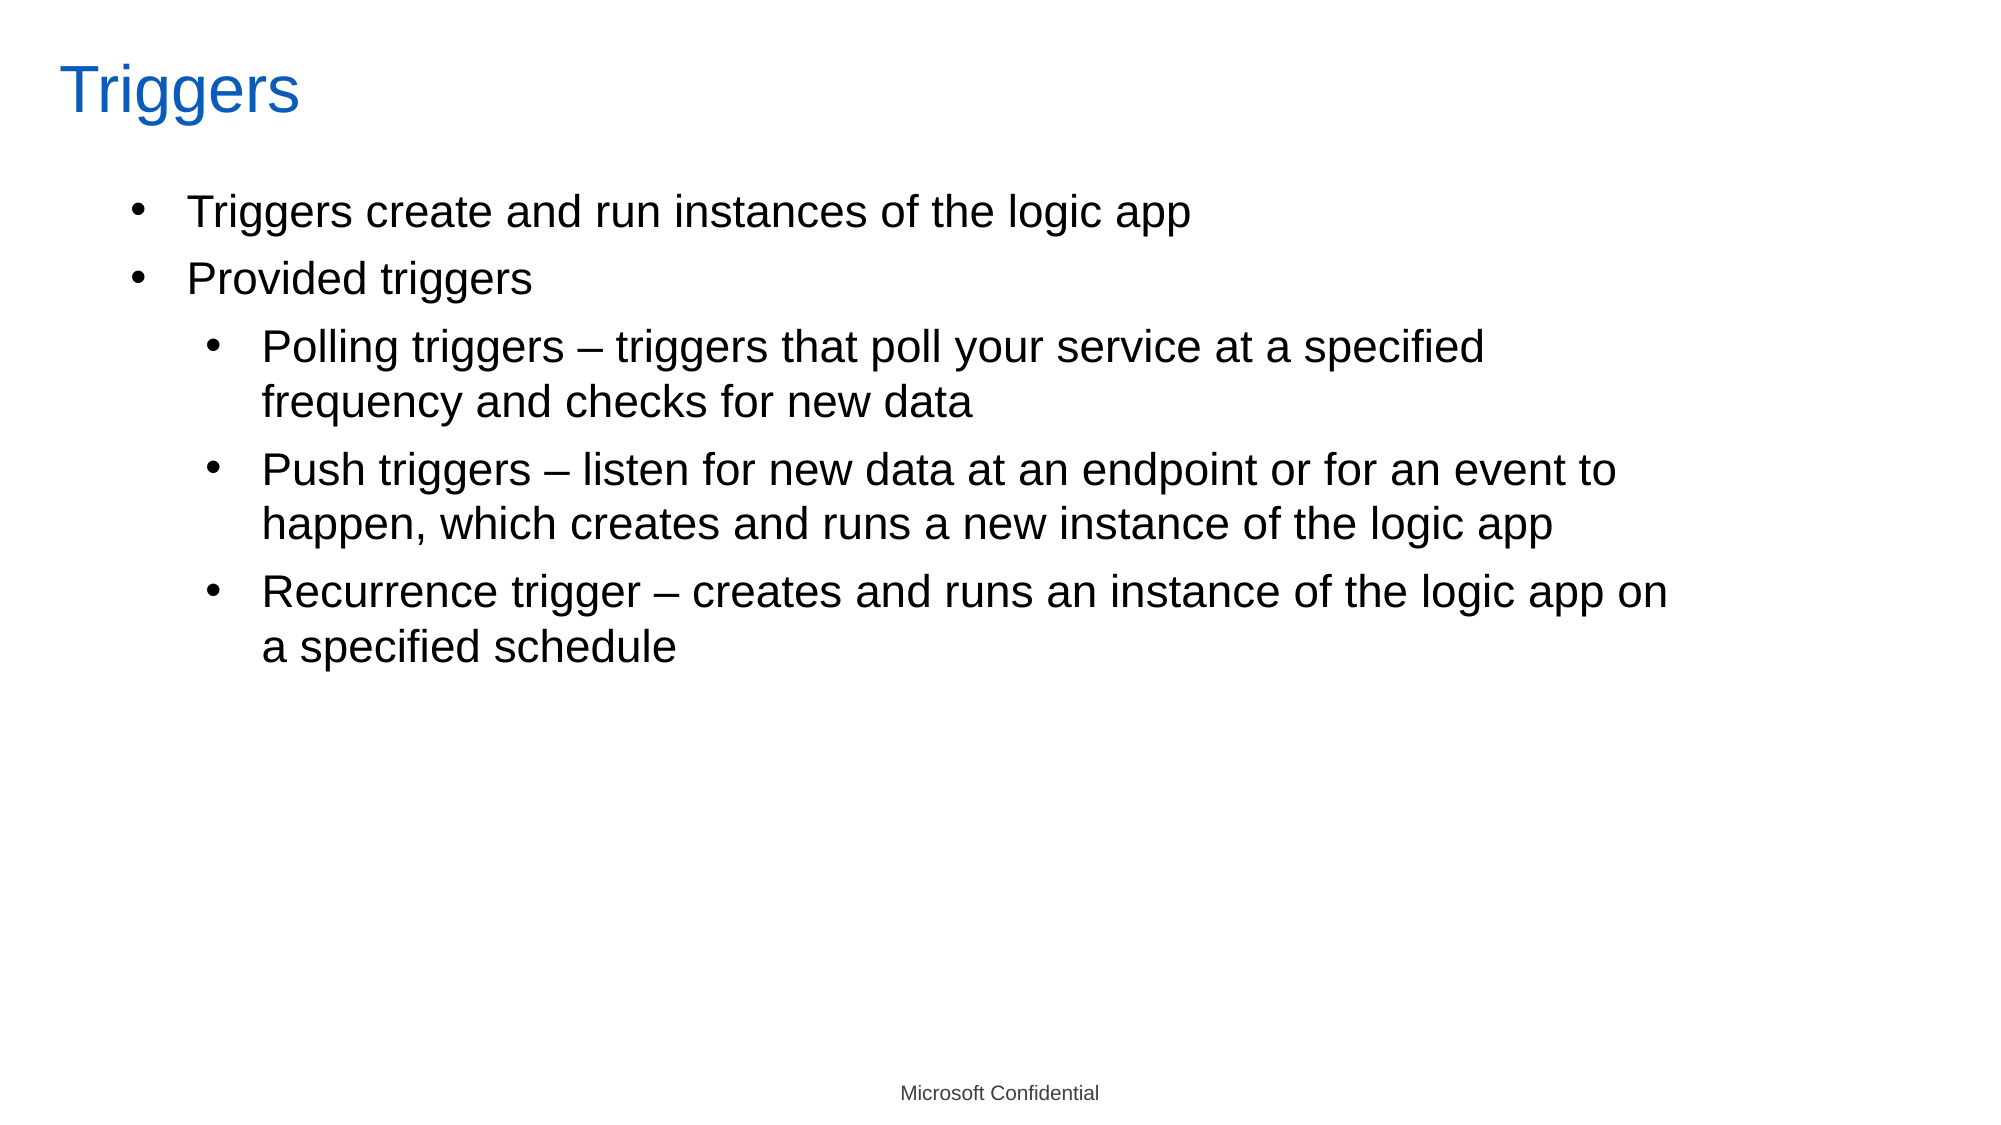

# Triggers
Triggers create and run instances of the logic app
Provided triggers
Polling triggers – triggers that poll your service at a specified frequency and checks for new data
Push triggers – listen for new data at an endpoint or for an event to happen, which creates and runs a new instance of the logic app
Recurrence trigger – creates and runs an instance of the logic app on a specified schedule